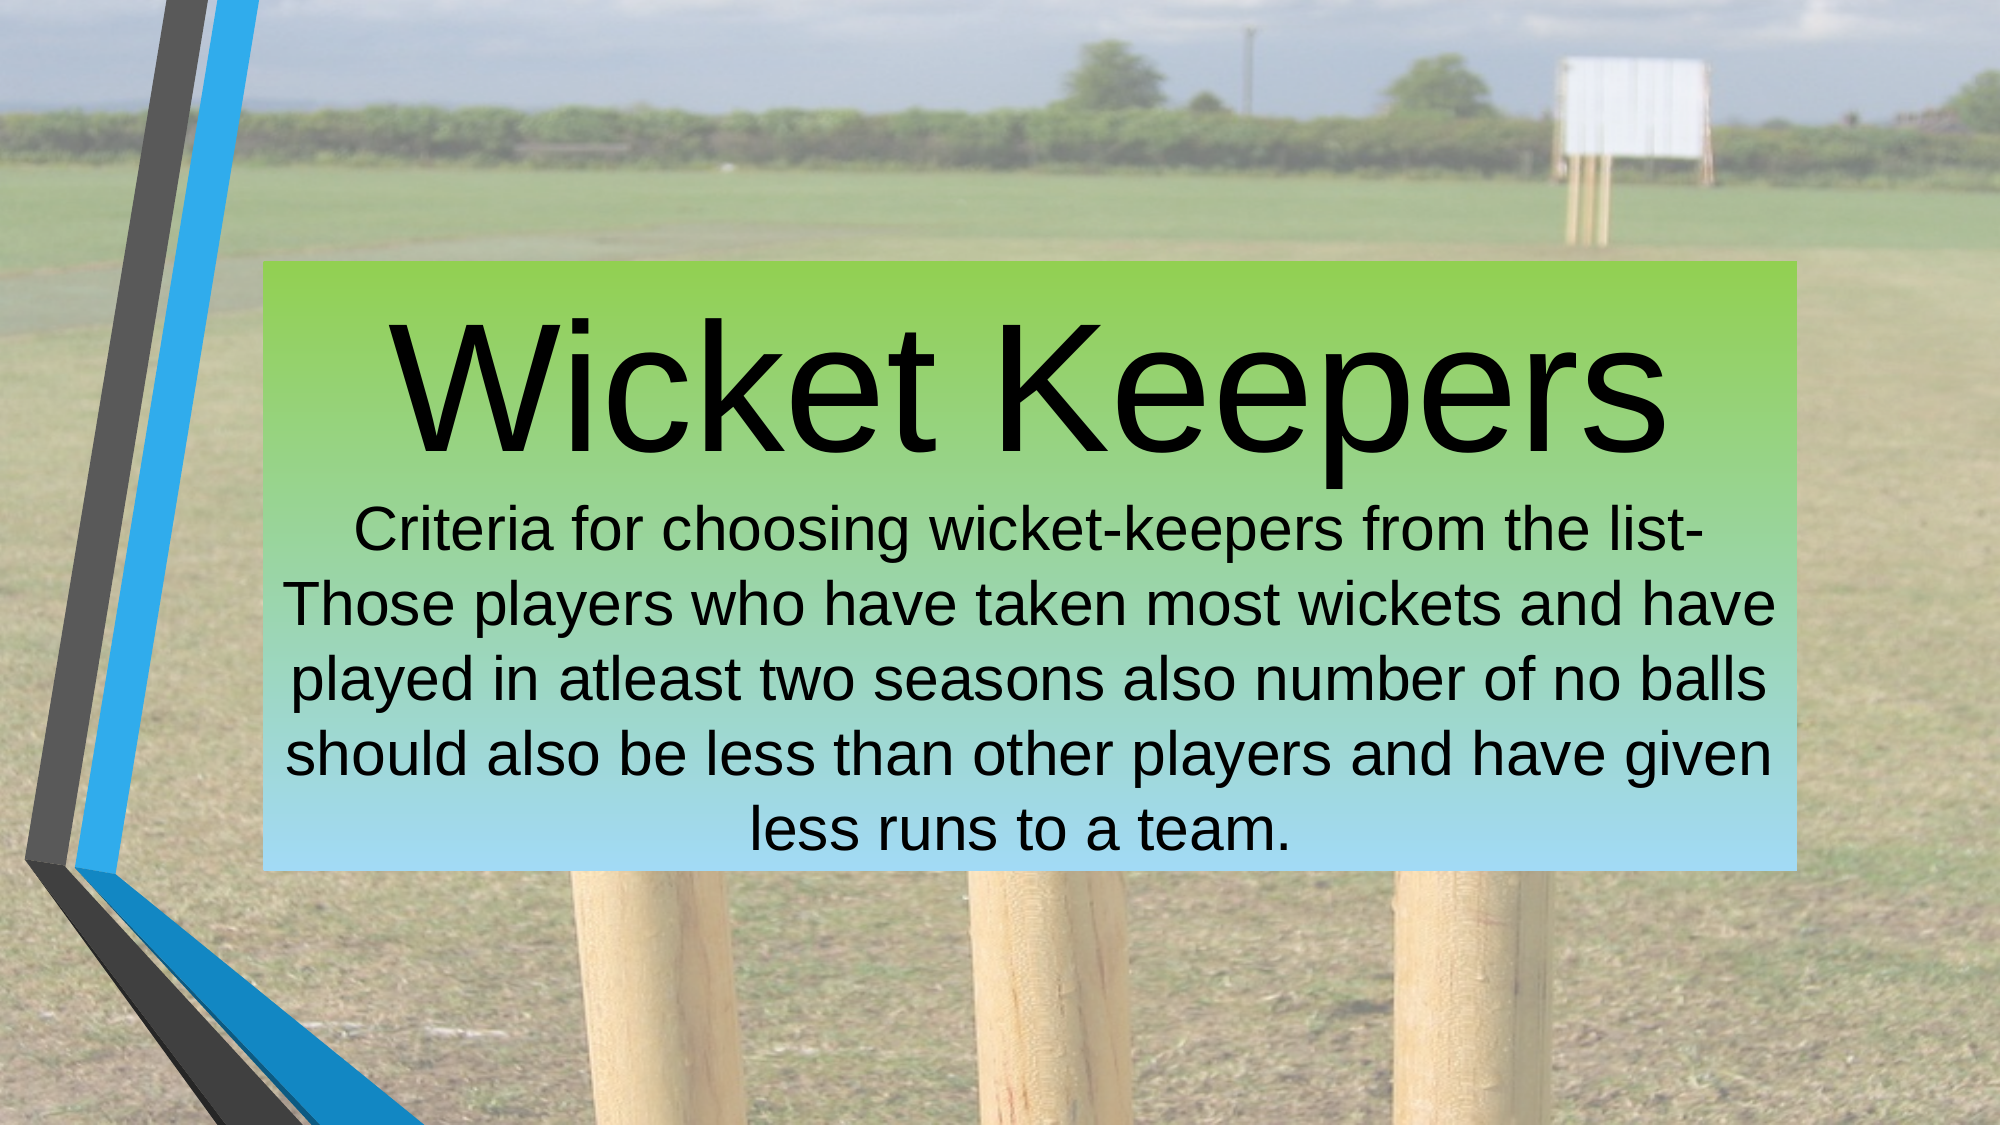

Wicket Keepers
Criteria for choosing wicket-keepers from the list-
Those players who have taken most wickets and have played in atleast two seasons also number of no balls should also be less than other players and have given less runs to a team.